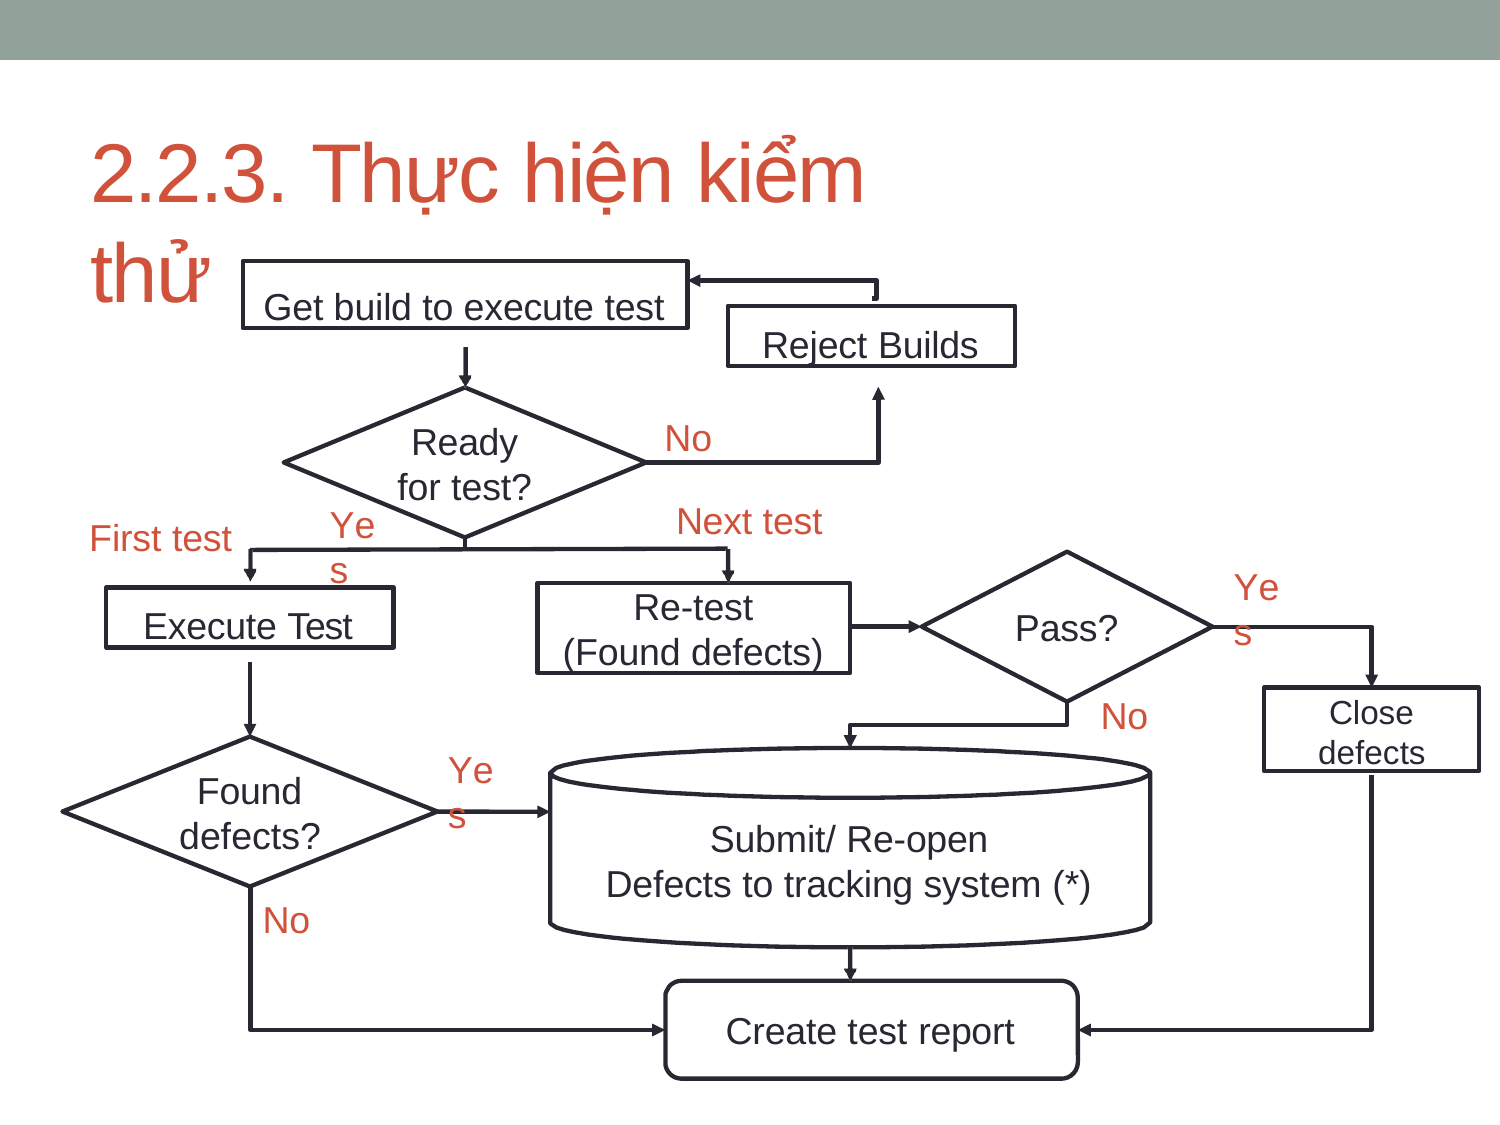

# 2.2.3. Thực hiện kiểm thử
Get build to execute test

Reject Builds

No
Ready  for test?
Next test
Yes
First test

Yes
Re-test  (Found defects)
Execute Test
Pass?

Close  defects
No

Yes

Found  defects?
Submit/ Re-open  Defects to tracking system (*)
No

Create test report